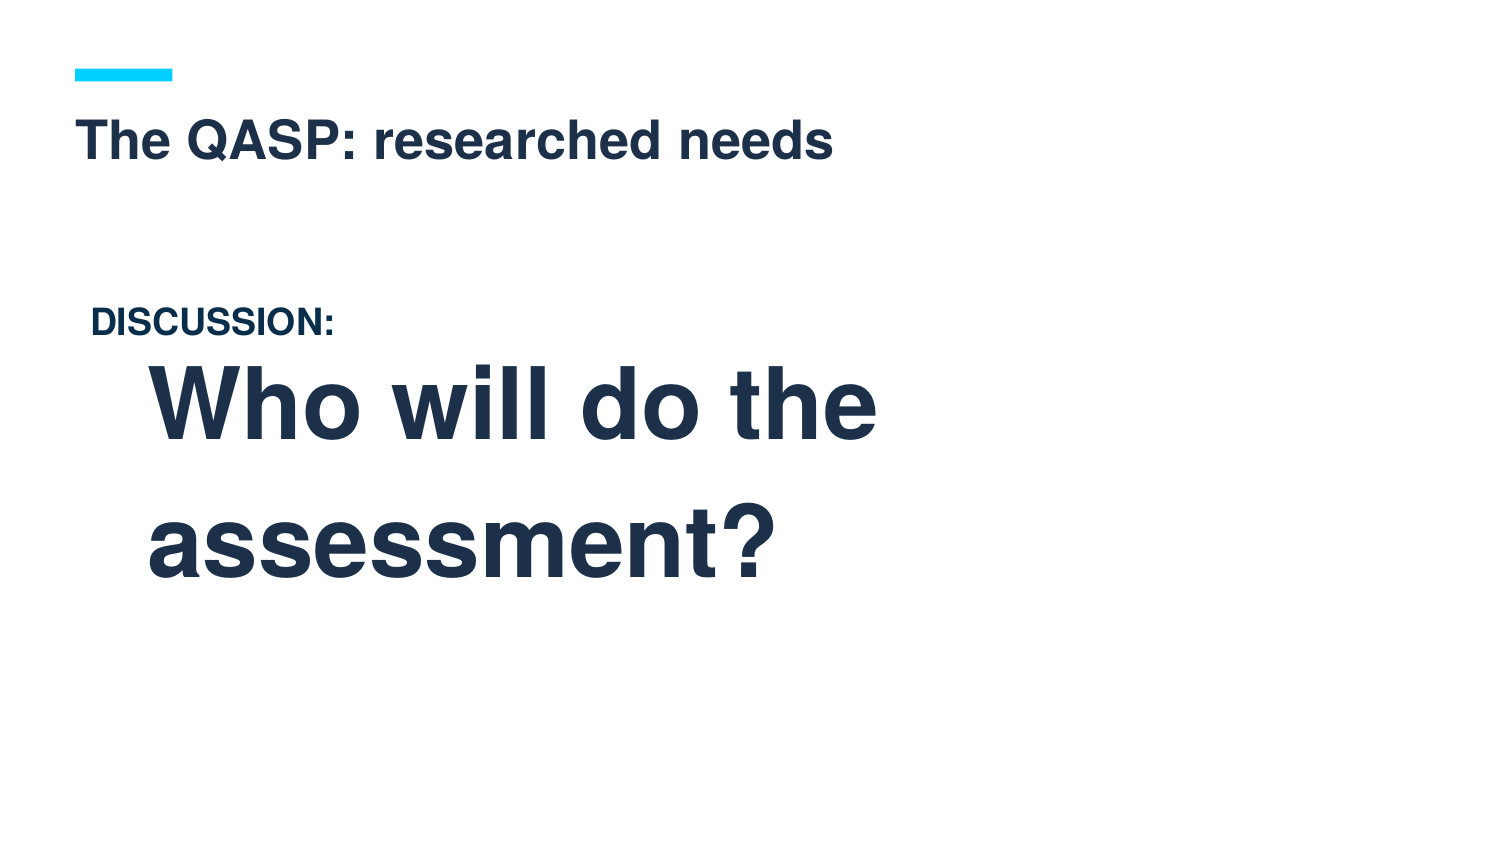

The QASP: researched needs
DISCUSSION:
Who will do the assessment?